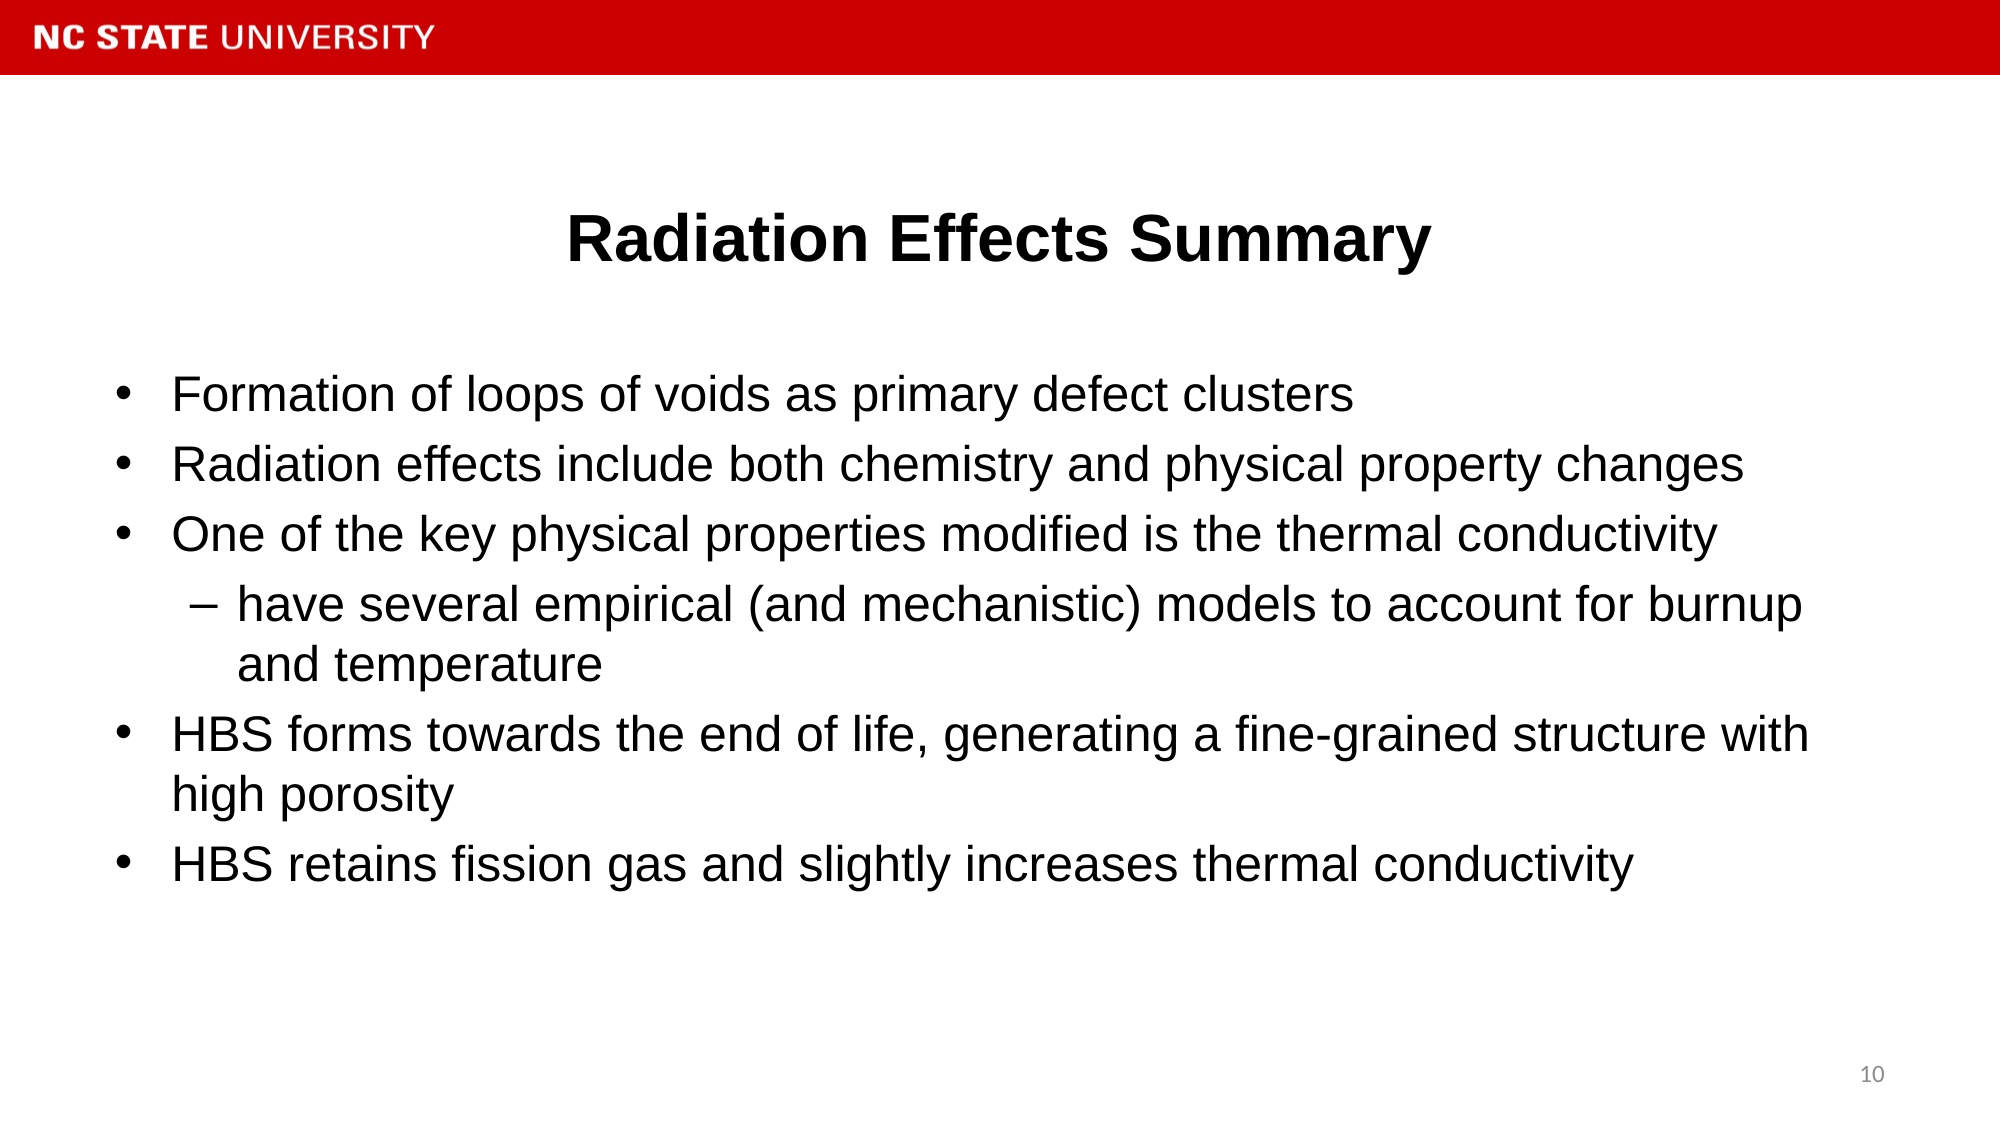

# Radiation Effects Summary
Formation of loops of voids as primary defect clusters
Radiation effects include both chemistry and physical property changes
One of the key physical properties modified is the thermal conductivity
have several empirical (and mechanistic) models to account for burnup and temperature
HBS forms towards the end of life, generating a fine-grained structure with high porosity
HBS retains fission gas and slightly increases thermal conductivity

10